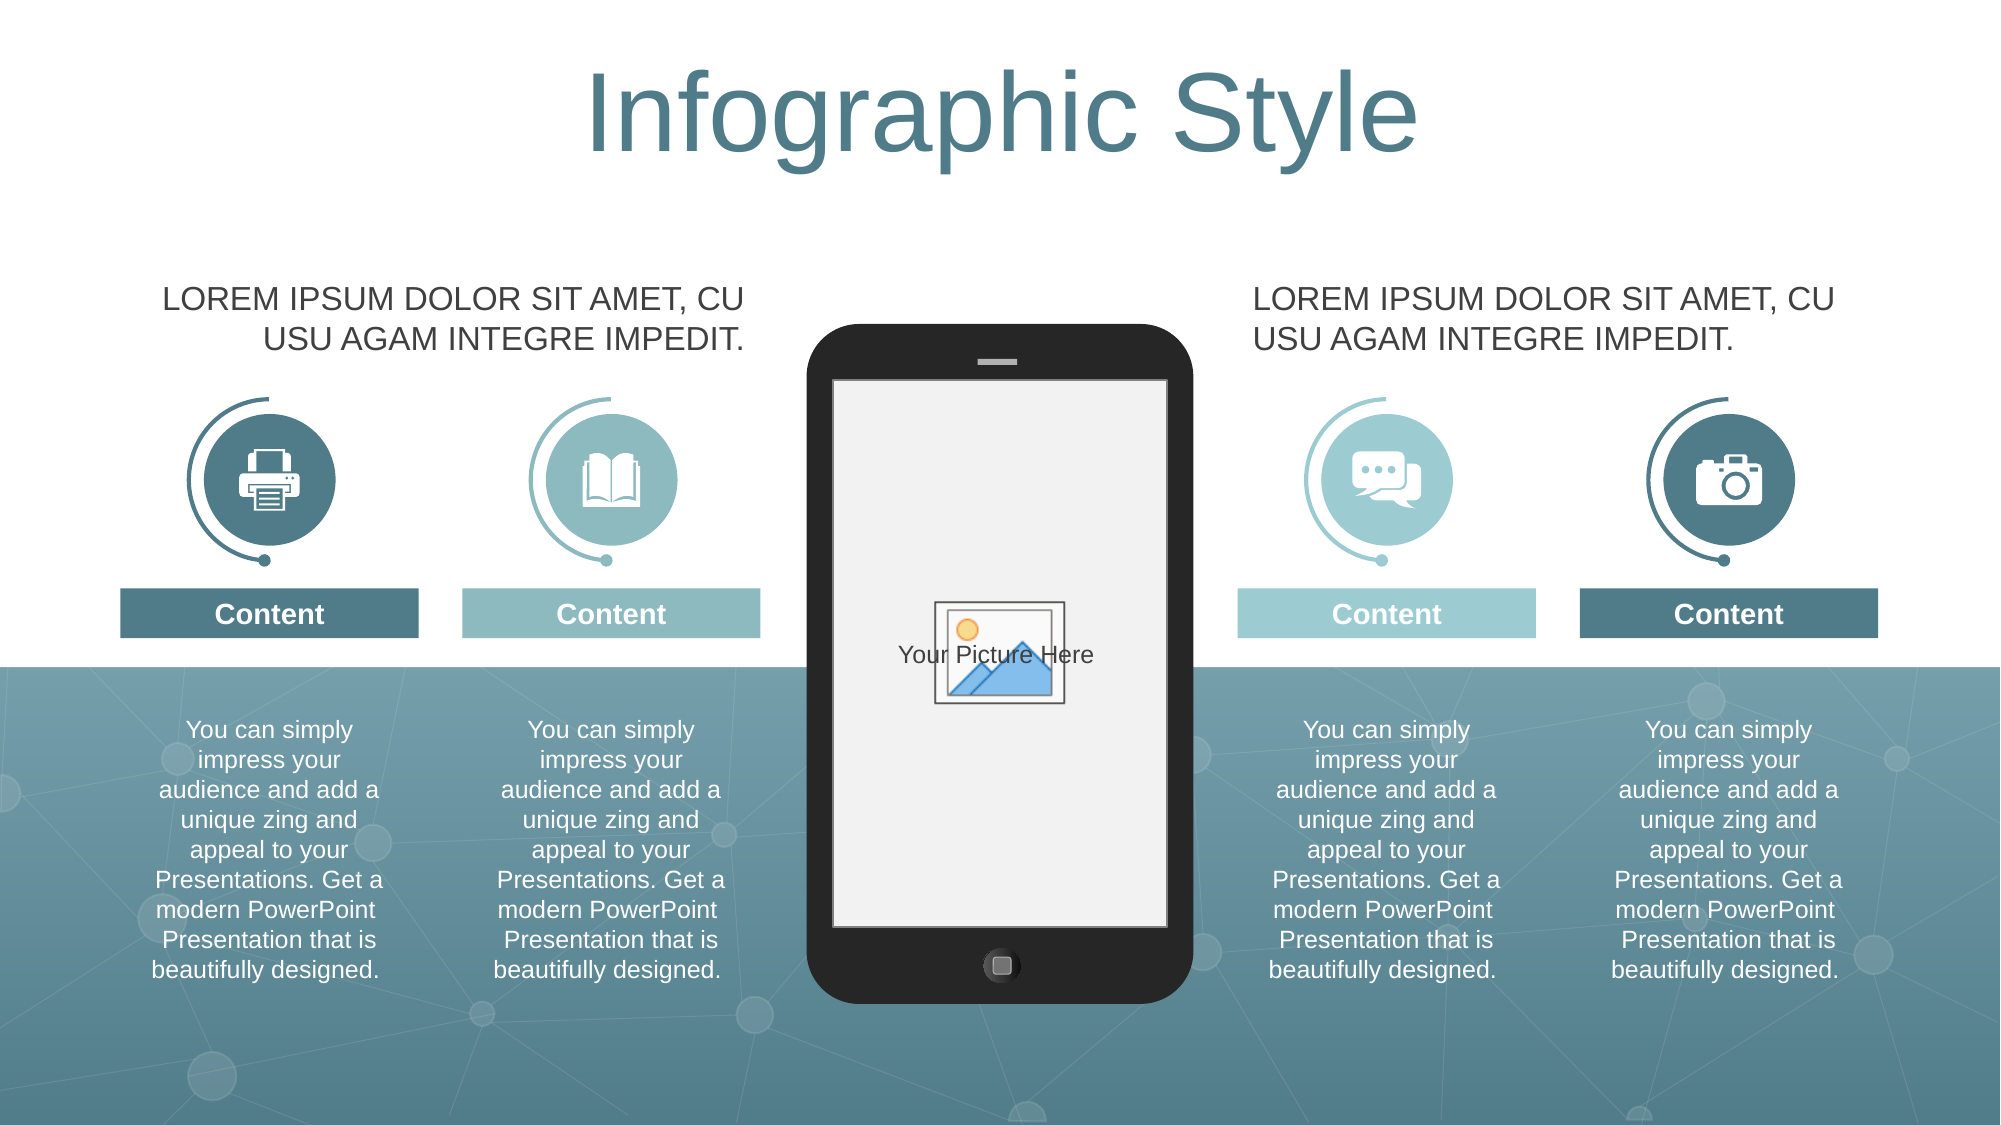

Infographic Style
LOREM IPSUM DOLOR SIT AMET, CU USU AGAM INTEGRE IMPEDIT.
LOREM IPSUM DOLOR SIT AMET, CU USU AGAM INTEGRE IMPEDIT.

Content
Content
Content
Content
You can simply impress your audience and add a unique zing and appeal to your Presentations. Get a modern PowerPoint  Presentation that is beautifully designed.
You can simply impress your audience and add a unique zing and appeal to your Presentations. Get a modern PowerPoint  Presentation that is beautifully designed.
You can simply impress your audience and add a unique zing and appeal to your Presentations. Get a modern PowerPoint  Presentation that is beautifully designed.
You can simply impress your audience and add a unique zing and appeal to your Presentations. Get a modern PowerPoint  Presentation that is beautifully designed.